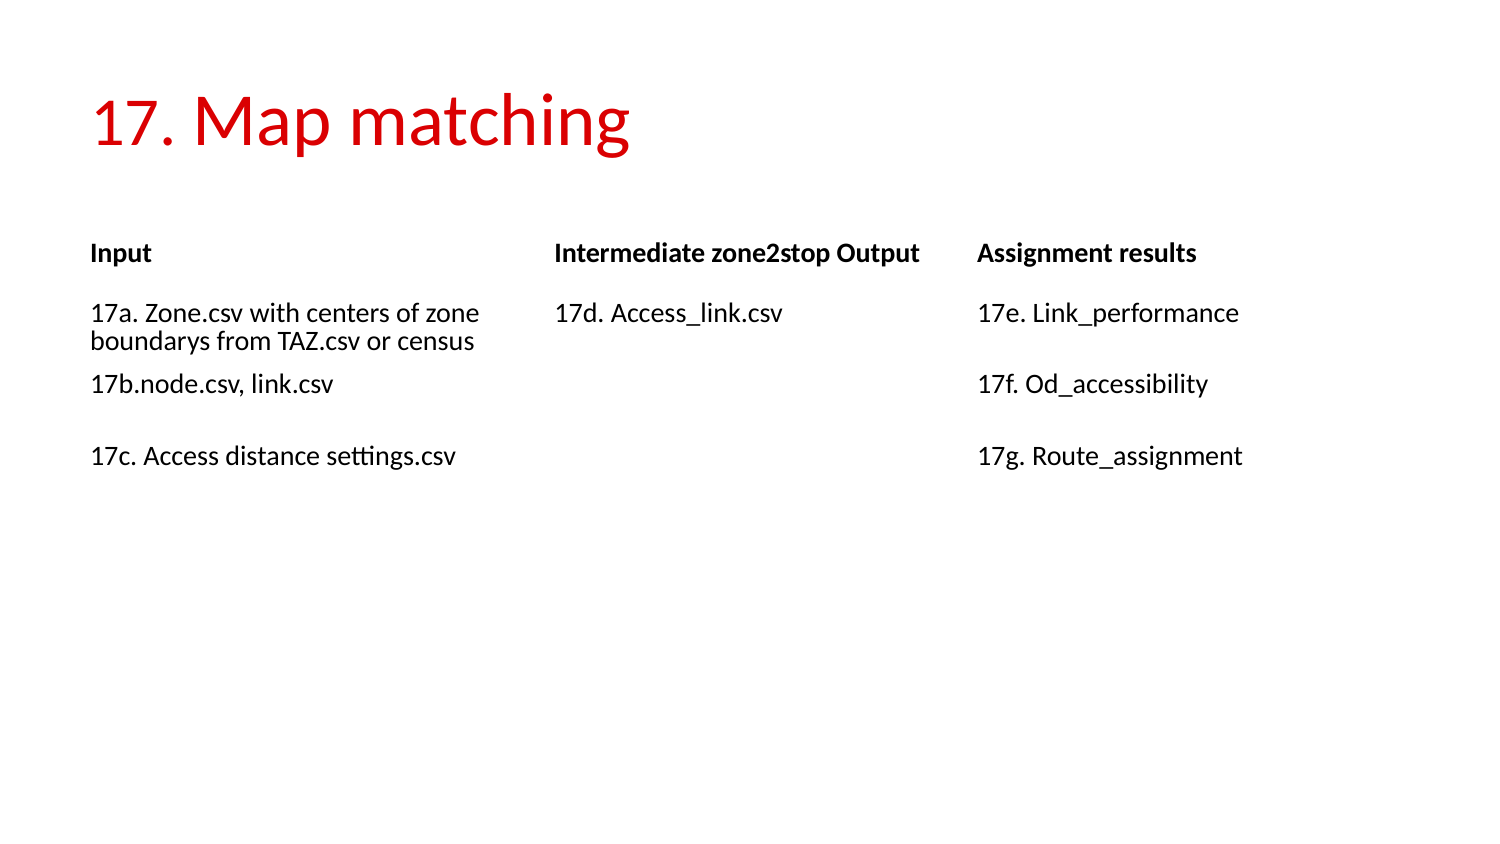

# 17. Map matching
| Input | Intermediate zone2stop Output | Assignment results |
| --- | --- | --- |
| 17a. Zone.csv with centers of zone boundarys from TAZ.csv or census | 17d. Access\_link.csv | 17e. Link\_performance |
| 17b.node.csv, link.csv |  | 17f. Od\_accessibility |
| 17c. Access distance settings.csv |  | 17g. Route\_assignment |